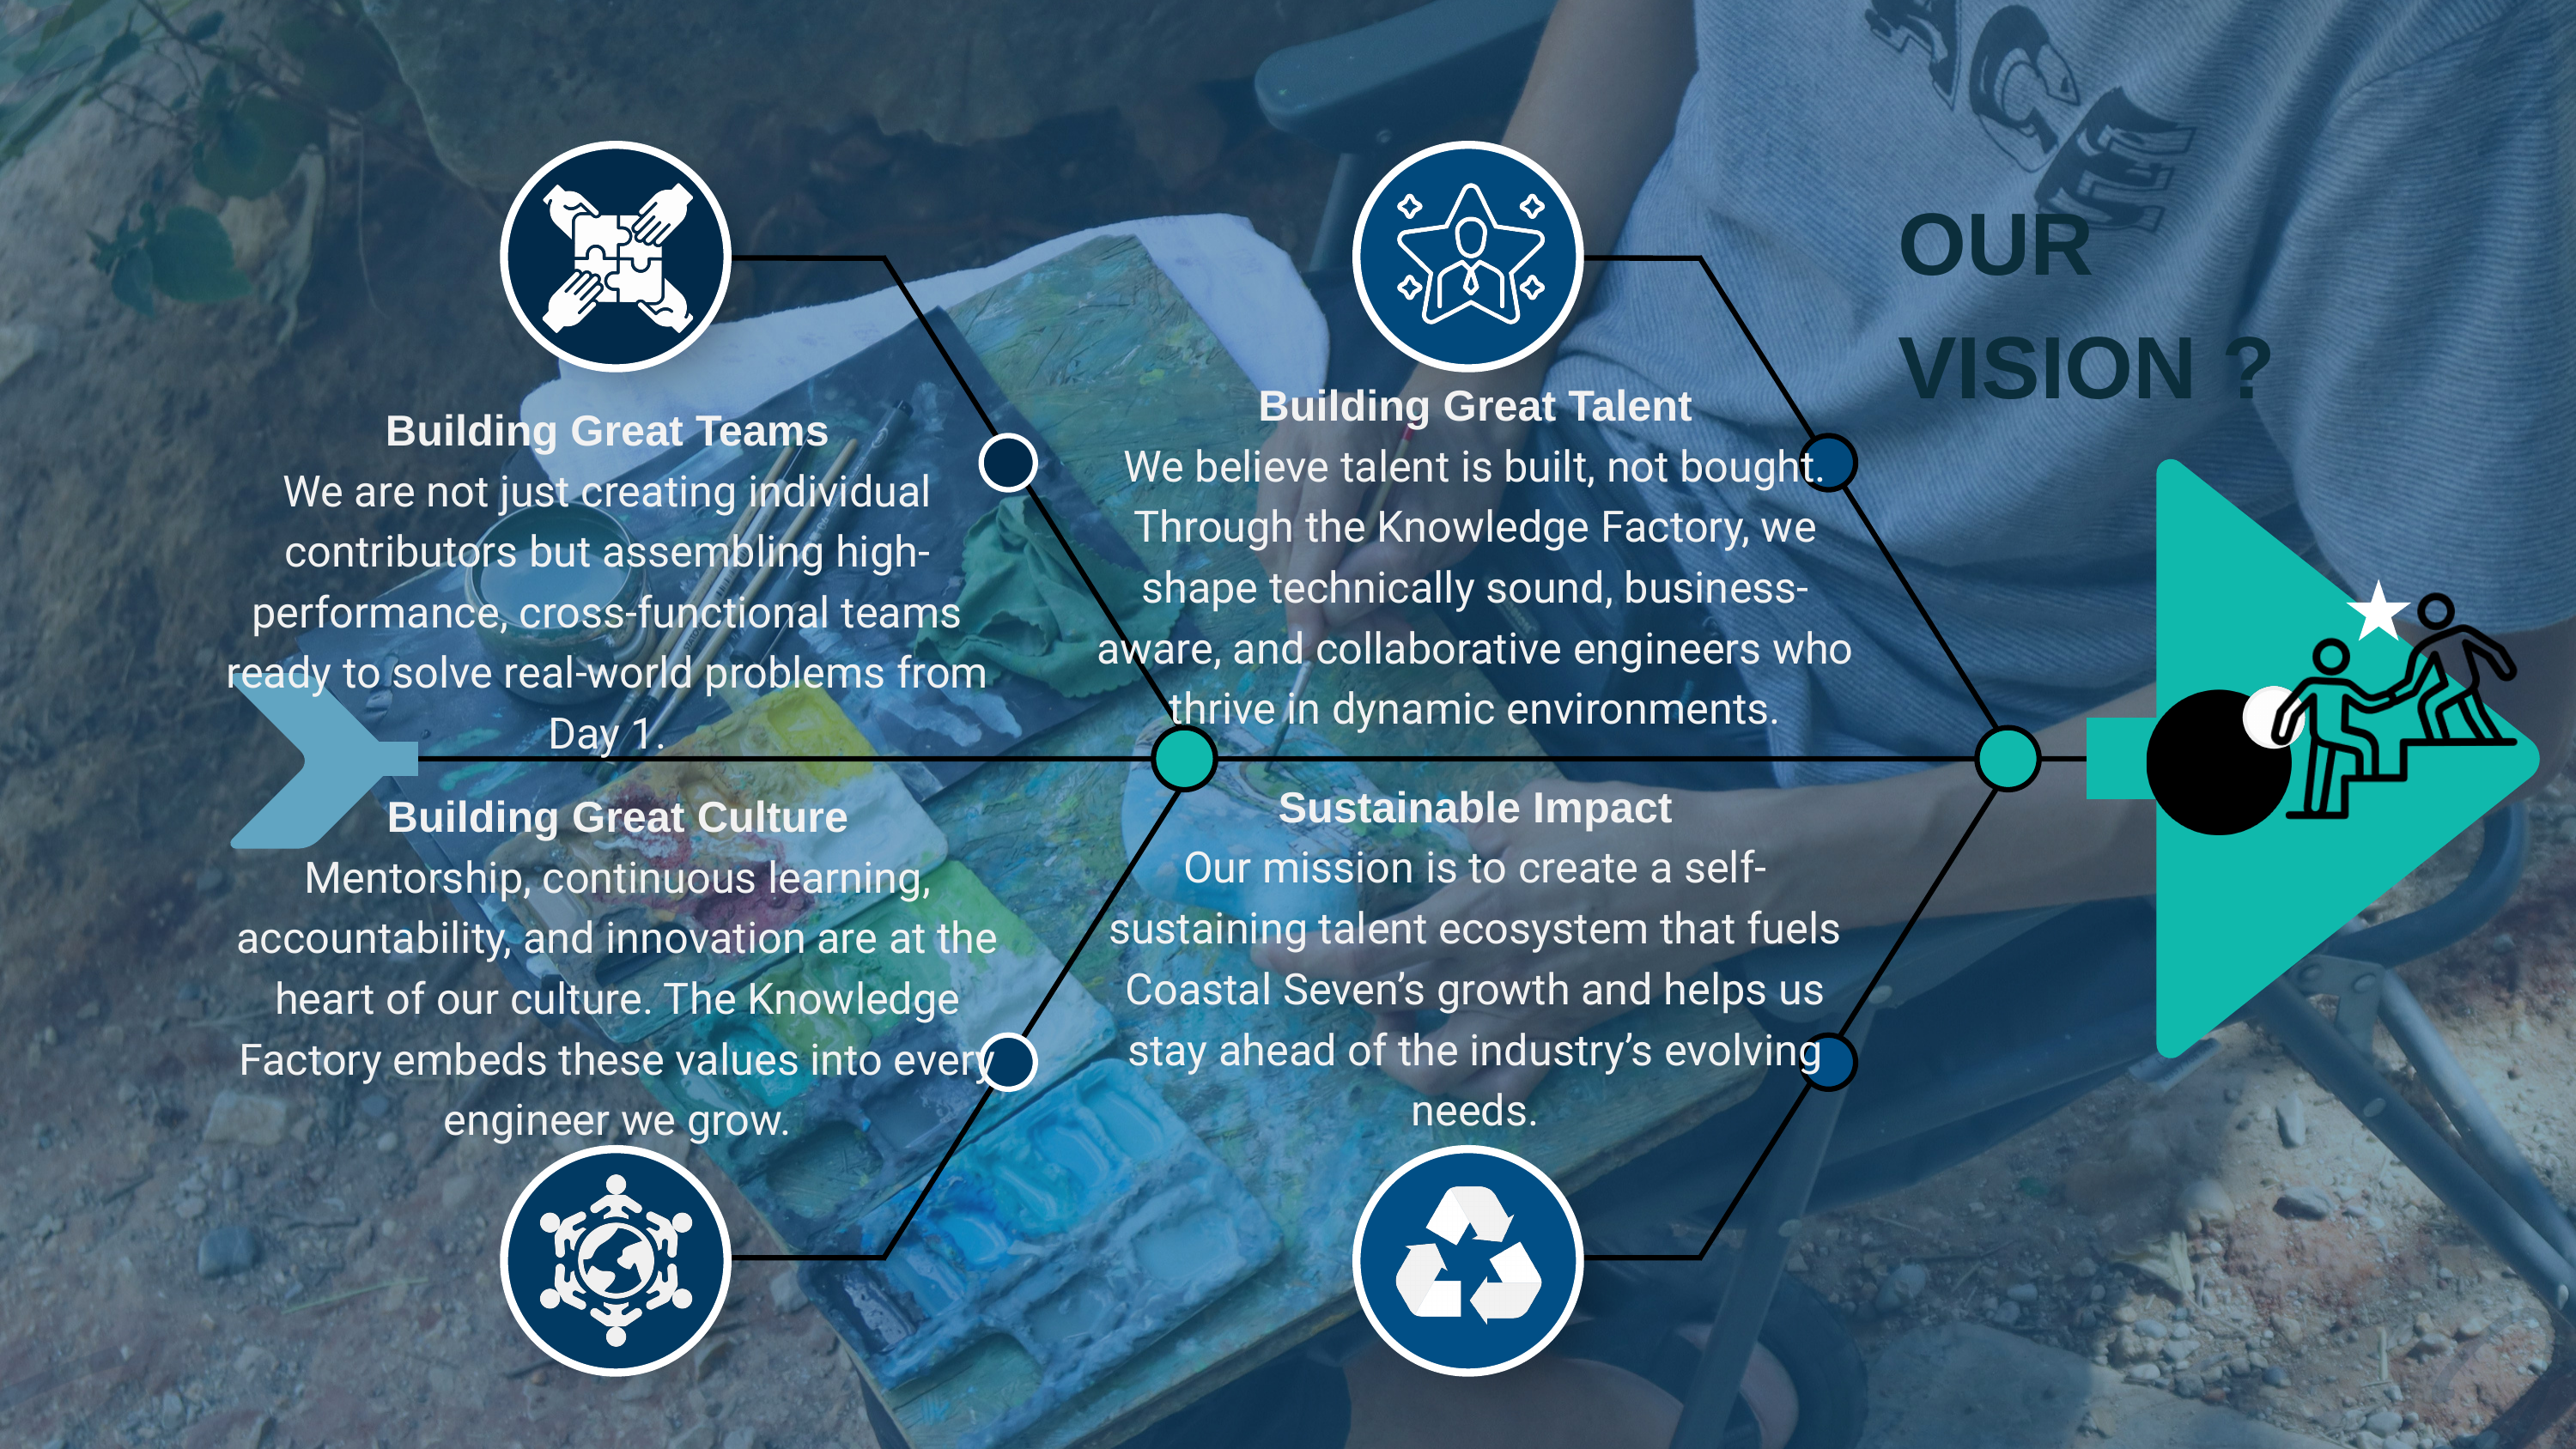

OUR VISION ?

Building Great Talent
We believe talent is built, not bought. Through the Knowledge Factory, we shape technically sound, business-aware, and collaborative engineers who thrive in dynamic environments.

Building Great Teams
We are not just creating individual contributors but assembling high-performance, cross-functional teams ready to solve real-world problems from Day 1.

Sustainable Impact
Our mission is to create a self-sustaining talent ecosystem that fuels Coastal Seven’s growth and helps us stay ahead of the industry’s evolving needs.

Building Great Culture
Mentorship, continuous learning, accountability, and innovation are at the heart of our culture. The Knowledge Factory embeds these values into every engineer we grow.